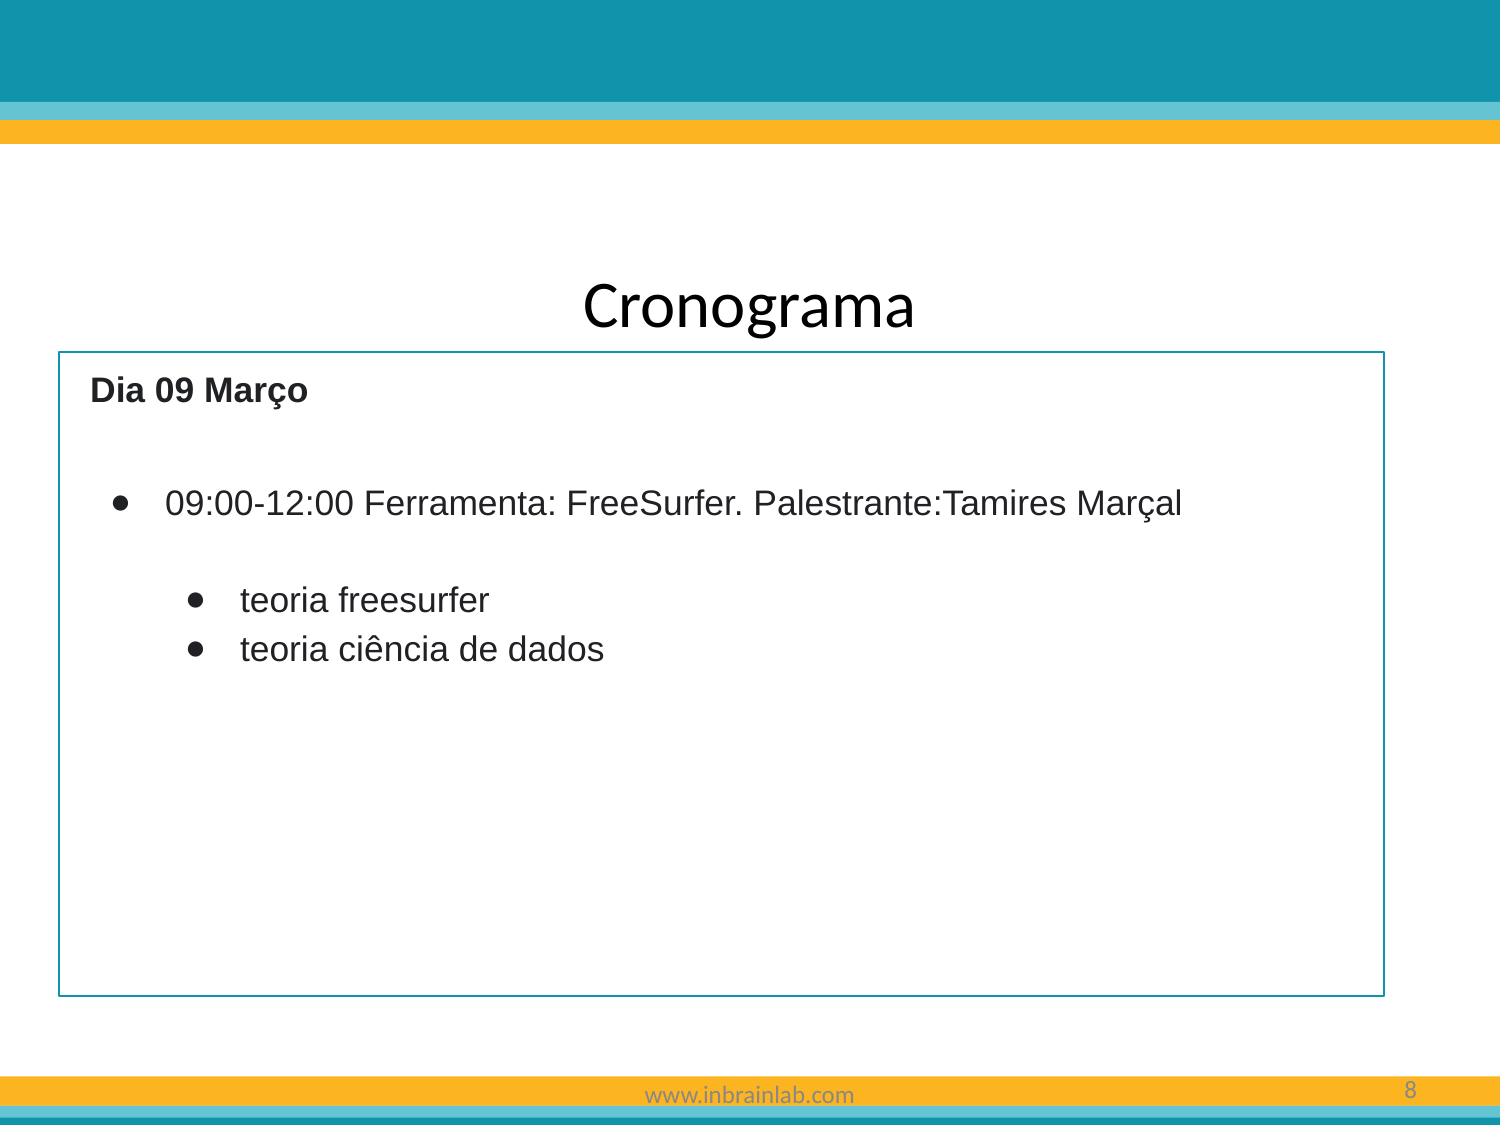

Cronograma
Dia 09 Março

09:00-12:00 Ferramenta: FreeSurfer. Palestrante:Tamires Marçal

teoria freesurfer
teoria ciência de dados

8
www.inbrainlab.com